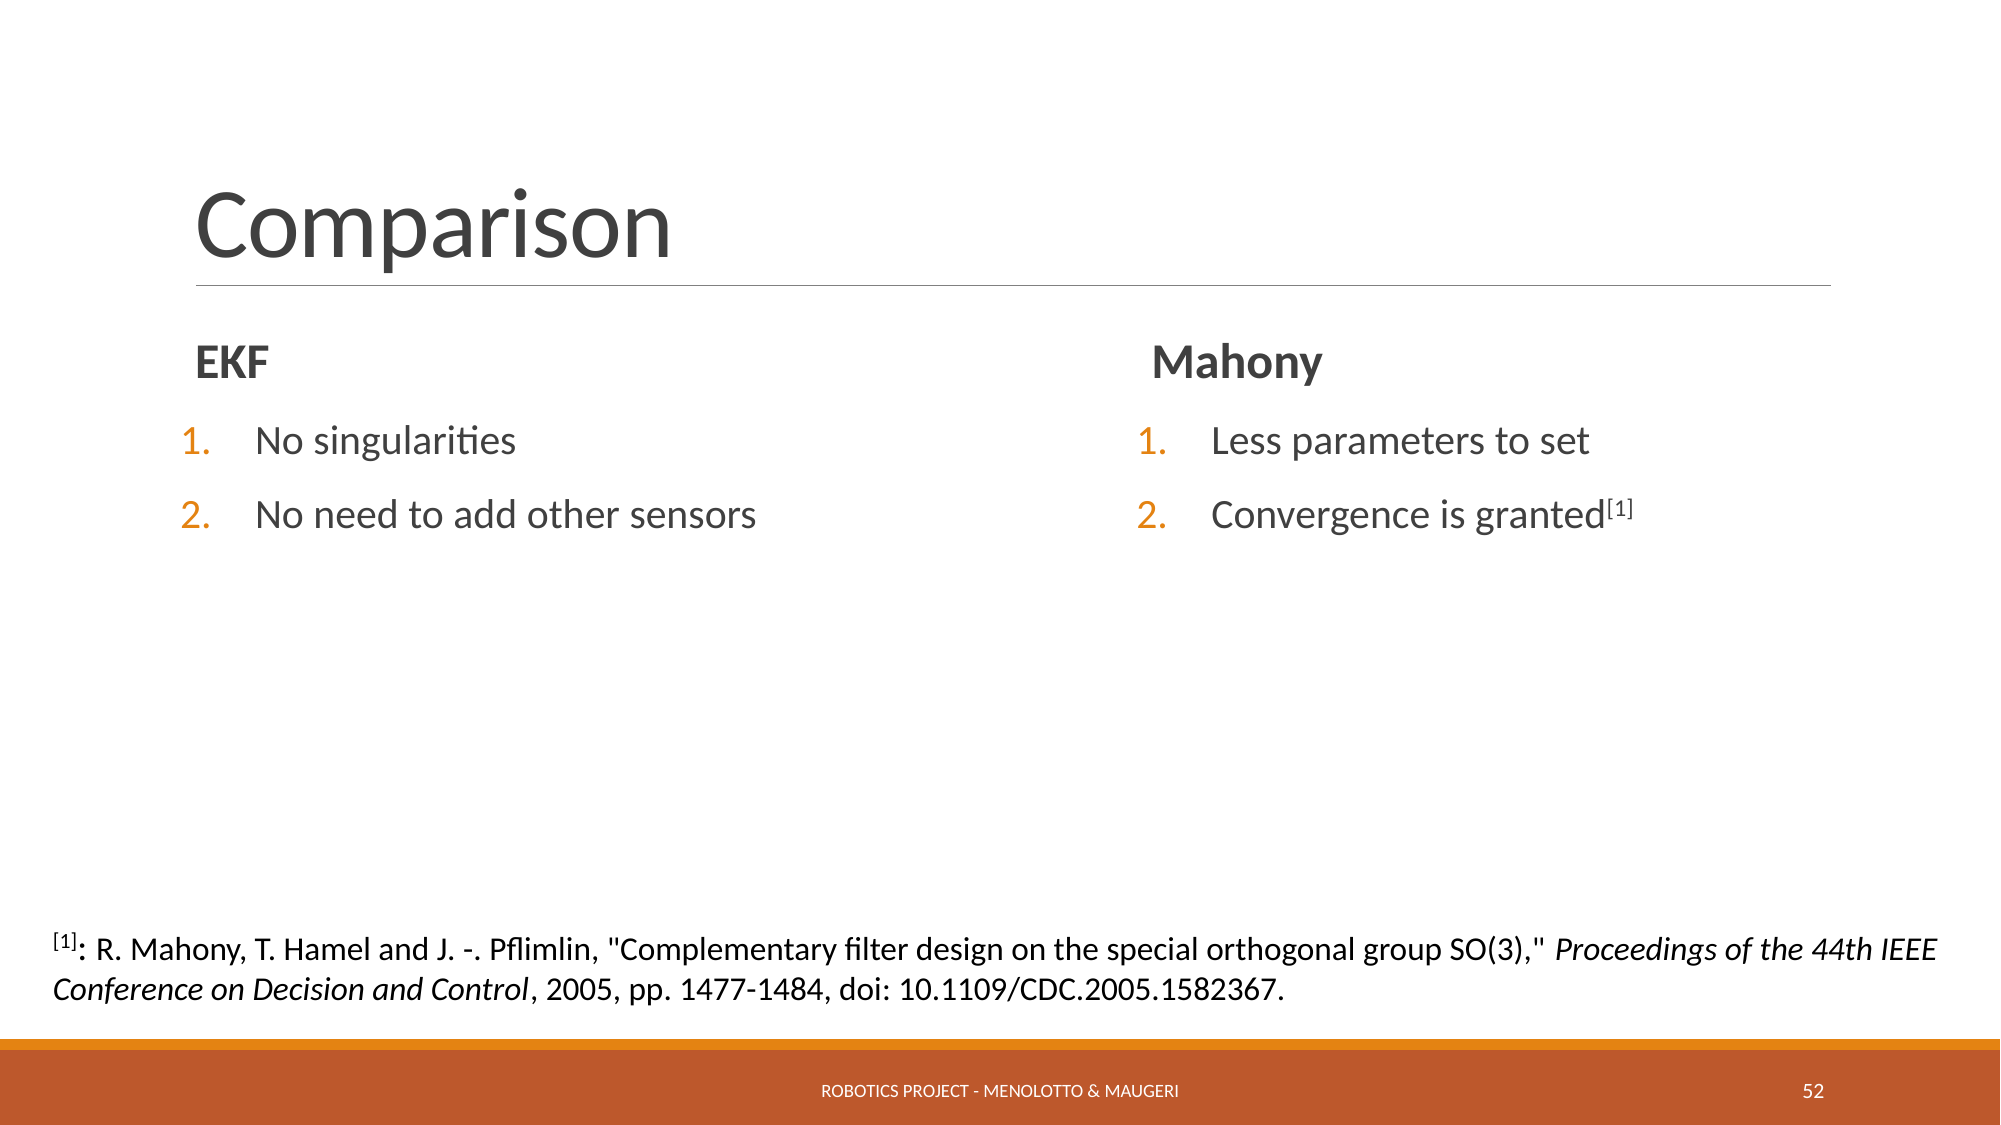

# Comparison
EKF
No singularities
No need to add other sensors

Mahony
Less parameters to set
Convergence is granted[1]
[1]: R. Mahony, T. Hamel and J. -. Pflimlin, "Complementary filter design on the special orthogonal group SO(3)," Proceedings of the 44th IEEE Conference on Decision and Control, 2005, pp. 1477-1484, doi: 10.1109/CDC.2005.1582367.
Robotics Project - Menolotto & Maugeri
52